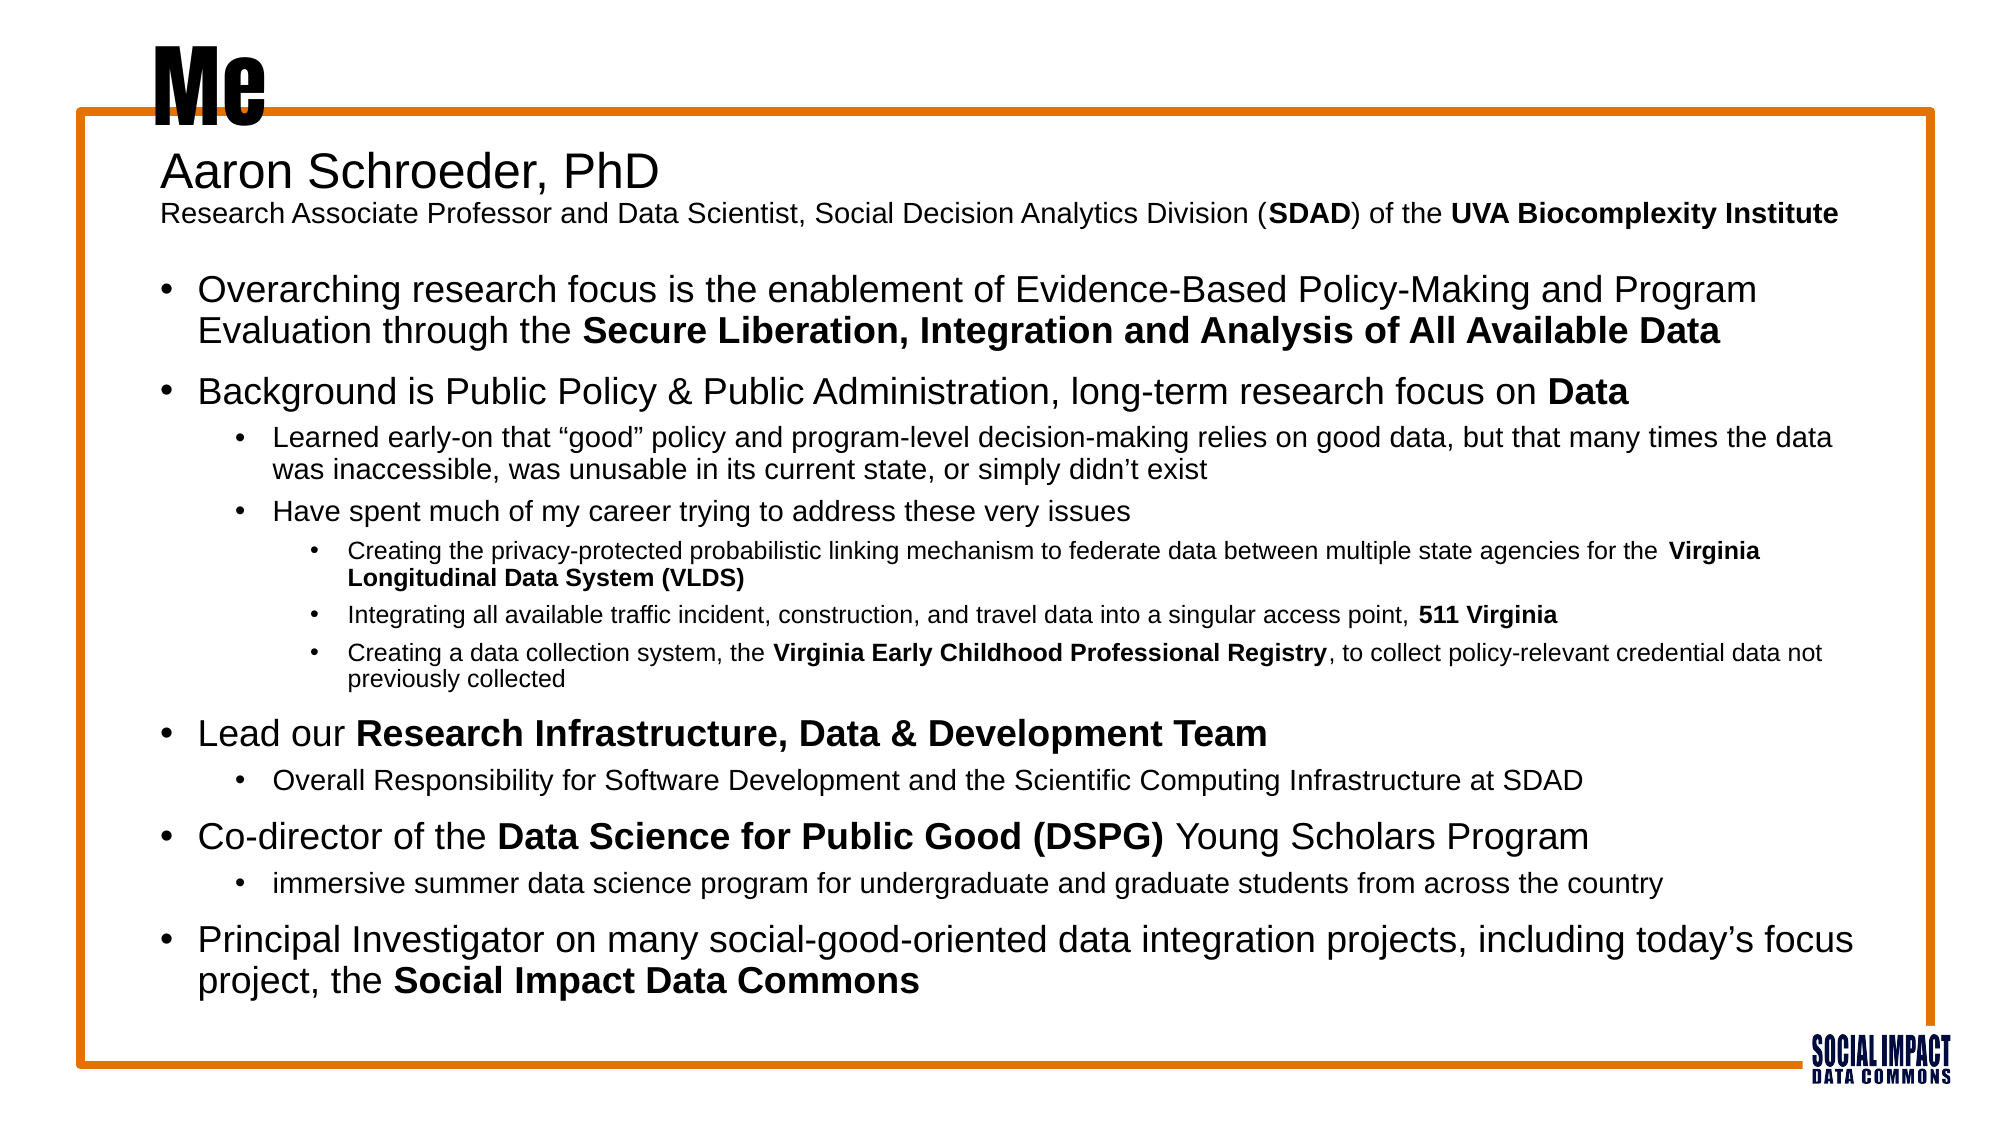

Me
Aaron Schroeder, PhD
Research Associate Professor and Data Scientist, Social Decision Analytics Division (SDAD) of the UVA Biocomplexity Institute
Overarching research focus is the enablement of Evidence-Based Policy-Making and Program Evaluation through the Secure Liberation, Integration and Analysis of All Available Data
Background is Public Policy & Public Administration, long-term research focus on Data
Learned early-on that “good” policy and program-level decision-making relies on good data, but that many times the data was inaccessible, was unusable in its current state, or simply didn’t exist
Have spent much of my career trying to address these very issues
Creating the privacy-protected probabilistic linking mechanism to federate data between multiple state agencies for the Virginia Longitudinal Data System (VLDS)
Integrating all available traffic incident, construction, and travel data into a singular access point, 511 Virginia
Creating a data collection system, the Virginia Early Childhood Professional Registry, to collect policy-relevant credential data not previously collected
Lead our Research Infrastructure, Data & Development Team
Overall Responsibility for Software Development and the Scientific Computing Infrastructure at SDAD
Co-director of the Data Science for Public Good (DSPG) Young Scholars Program
immersive summer data science program for undergraduate and graduate students from across the country
Principal Investigator on many social-good-oriented data integration projects, including today’s focus project, the Social Impact Data Commons